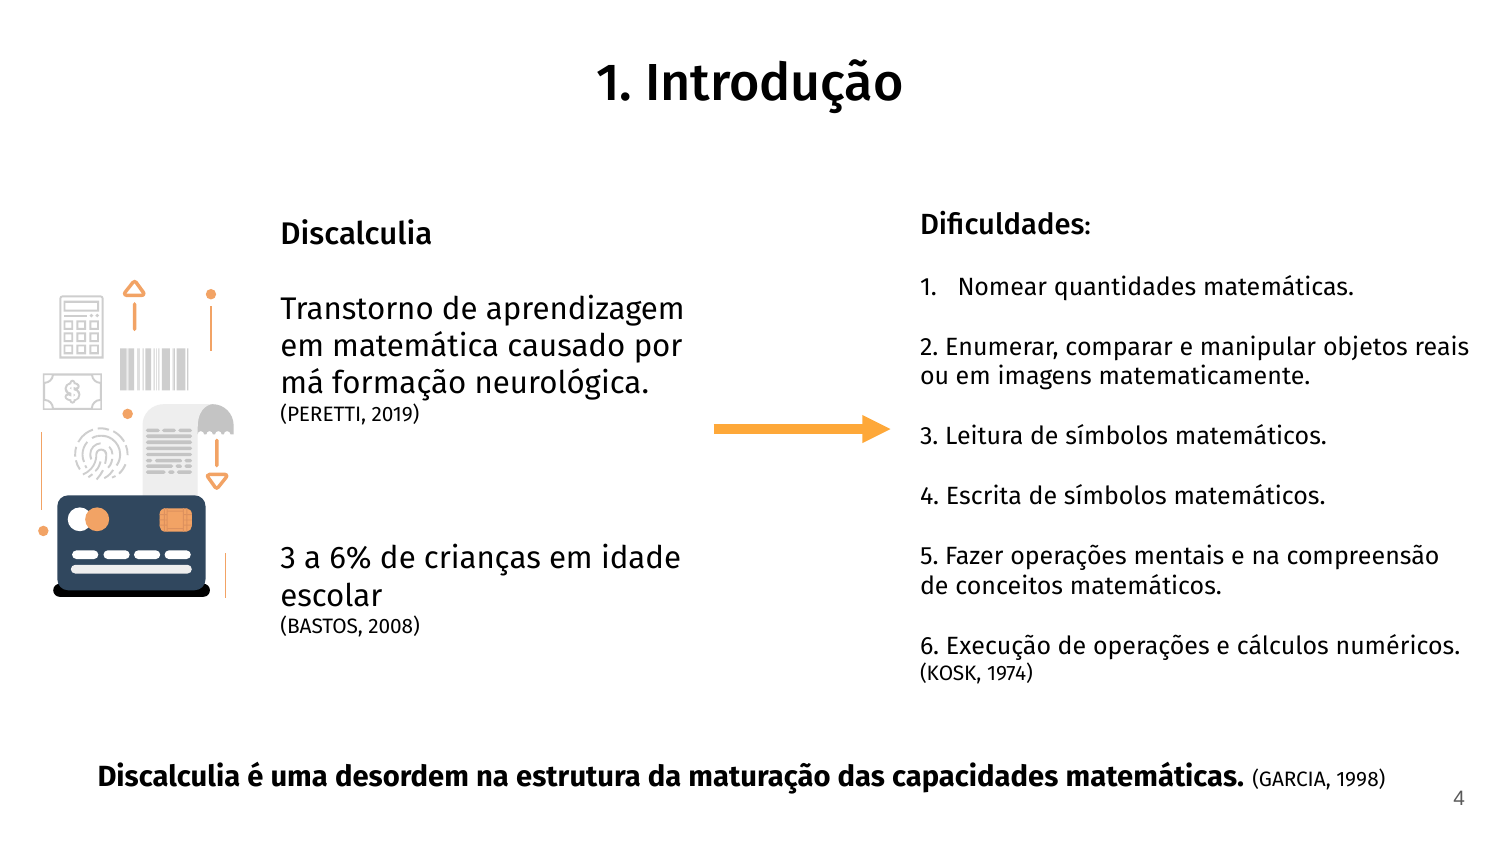

1. Introdução
Dificuldades:

Nomear quantidades matemáticas.

2. Enumerar, comparar e manipular objetos reais ou em imagens matematicamente.

3. Leitura de símbolos matemáticos.

4. Escrita de símbolos matemáticos.

5. Fazer operações mentais e na compreensão de conceitos matemáticos.

6. Execução de operações e cálculos numéricos.
(KOSK, 1974)

Discalculia

Transtorno de aprendizagem em matemática causado por má formação neurológica.
(PERETTI, 2019)

3 a 6% de crianças em idade escolar
(BASTOS, 2008)

Discalculia é uma desordem na estrutura da maturação das capacidades matemáticas. (GARCIA, 1998)
4